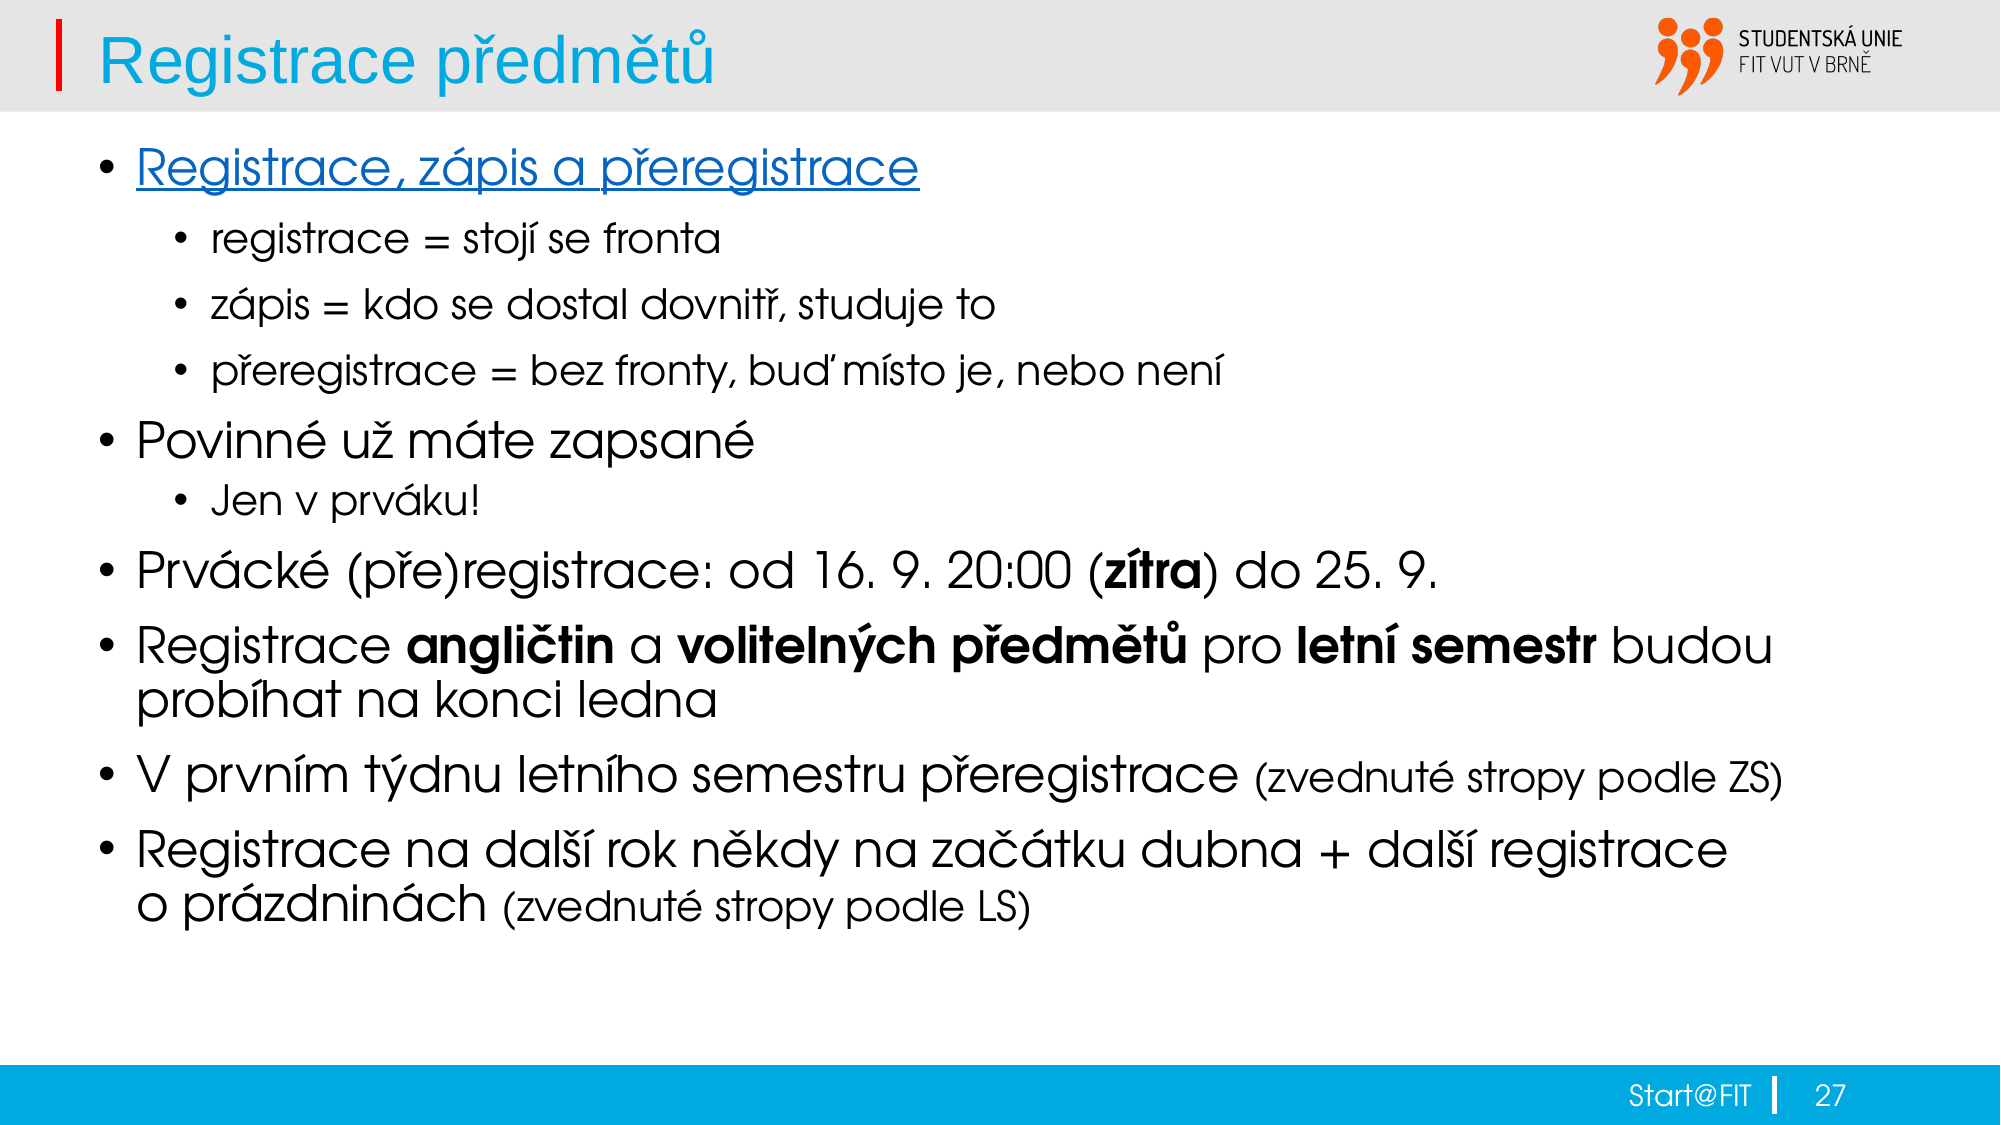

# Registrace předmětů
Registrace, zápis a přeregistrace
registrace = stojí se fronta
zápis = kdo se dostal dovnitř, studuje to
přeregistrace = bez fronty, buď místo je, nebo není
Povinné už máte zapsané
Jen v prváku!
Prvácké (pře)registrace: od 16. 9. 20:00 (zítra) do 25. 9.
Registrace angličtin a volitelných předmětů pro letní semestr budou probíhat na konci ledna
V prvním týdnu letního semestru přeregistrace (zvednuté stropy podle ZS)
Registrace na další rok někdy na začátku dubna + další registrace
o prázdninách (zvednuté stropy podle LS)

Start@FIT
27